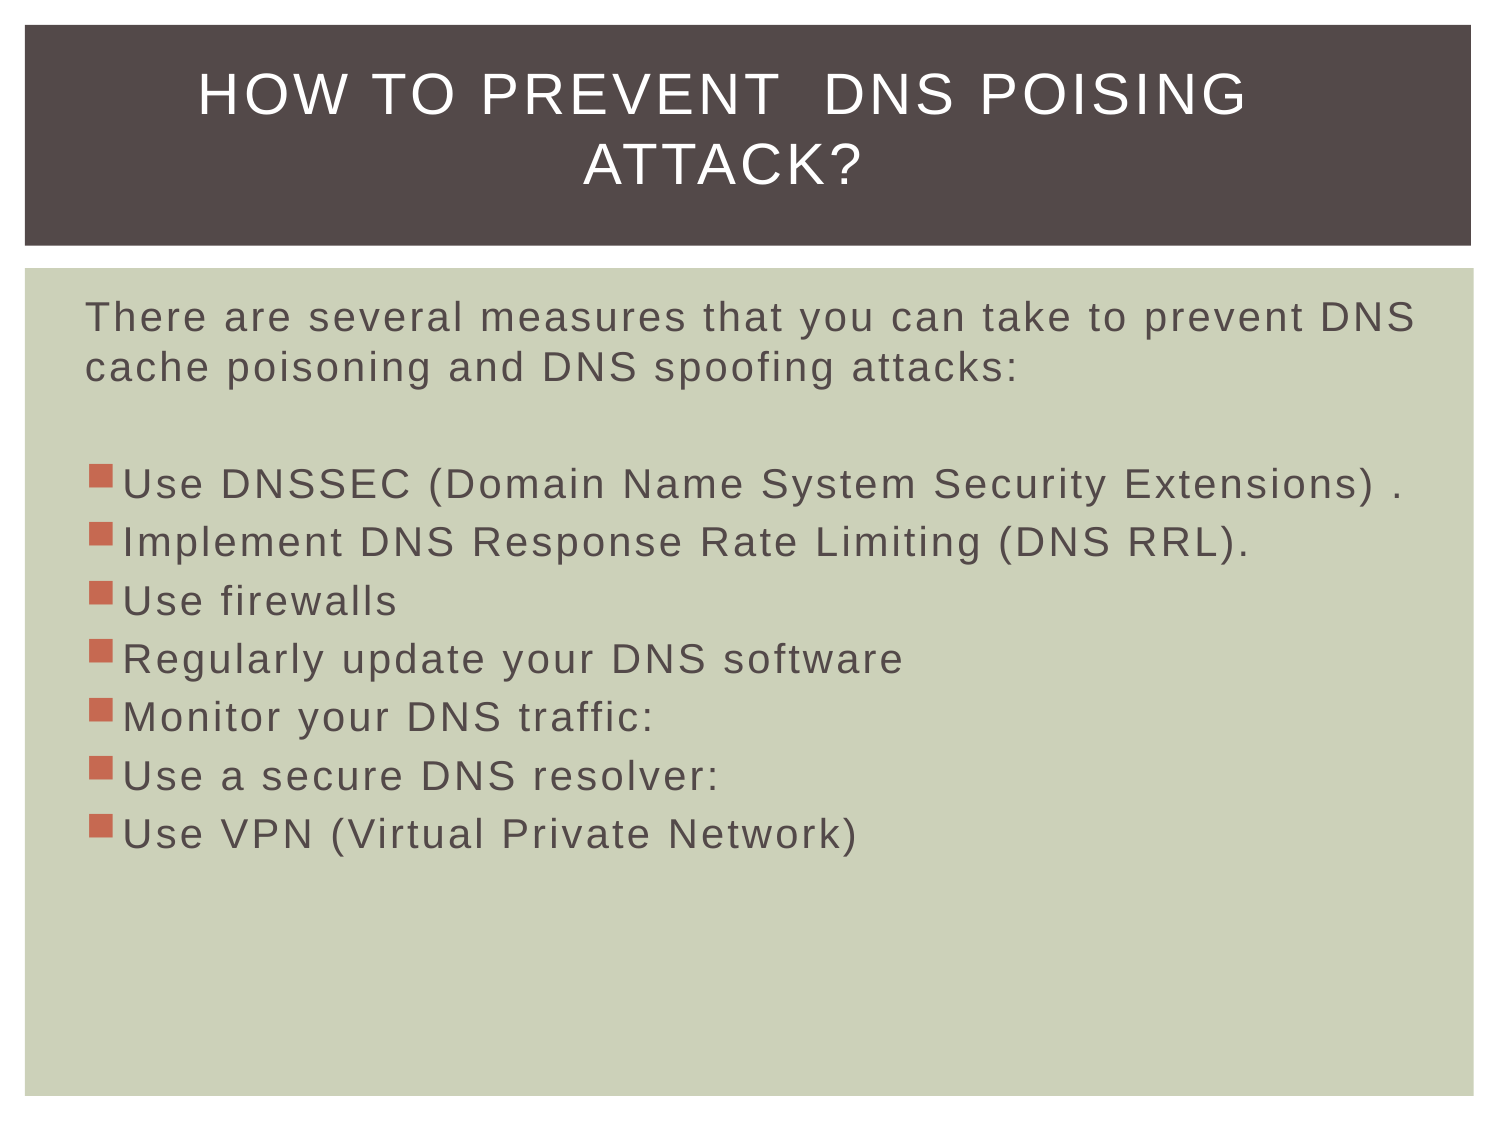

# How To Prevent  DNS POISING Attack?
There are several measures that you can take to prevent DNS cache poisoning and DNS spoofing attacks:

Use DNSSEC (Domain Name System Security Extensions) .
Implement DNS Response Rate Limiting (DNS RRL).
Use firewalls
Regularly update your DNS software
Monitor your DNS traffic:
Use a secure DNS resolver:
Use VPN (Virtual Private Network)